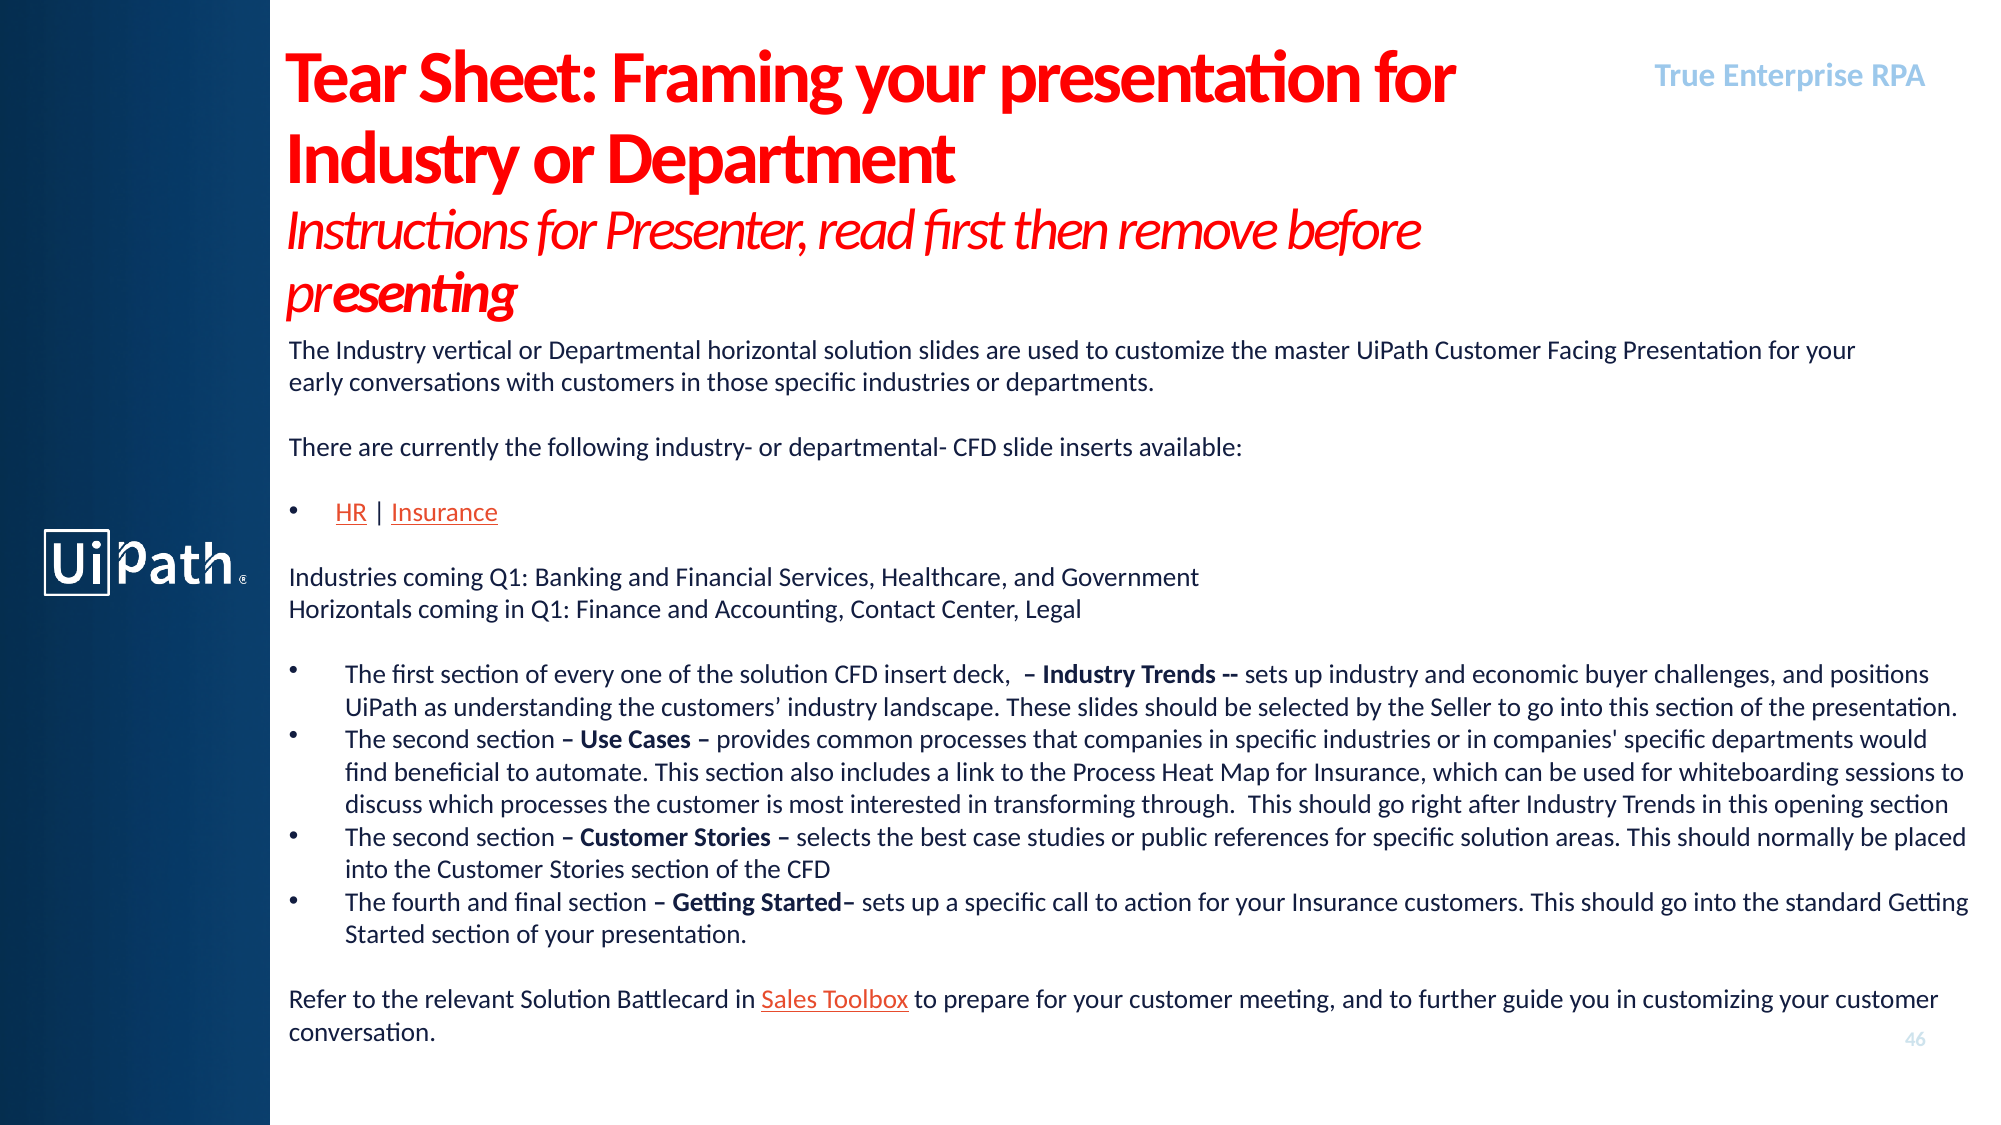

# Tear Sheet: Framing your presentation for Industry or Department Instructions for Presenter, read first then remove before presenting

The Industry vertical or Departmental horizontal solution slides are used to customize the master UiPath Customer Facing Presentation for your early conversations with customers in those specific industries or departments.

There are currently the following industry- or departmental- CFD slide inserts available:

HR | Insurance

Industries coming Q1: Banking and Financial Services, Healthcare, and Government
Horizontals coming in Q1: Finance and Accounting, Contact Center, Legal

The first section of every one of the solution CFD insert deck,  – Industry Trends -- sets up industry and economic buyer challenges, and positions UiPath as understanding the customers’ industry landscape. These slides should be selected by the Seller to go into this section of the presentation.
The second section – Use Cases – provides common processes that companies in specific industries or in companies' specific departments would find beneficial to automate. This section also includes a link to the Process Heat Map for Insurance, which can be used for whiteboarding sessions to discuss which processes the customer is most interested in transforming through.  This should go right after Industry Trends in this opening section
The second section – Customer Stories – selects the best case studies or public references for specific solution areas. This should normally be placed into the Customer Stories section of the CFD
The fourth and final section – Getting Started– sets up a specific call to action for your Insurance customers. This should go into the standard Getting Started section of your presentation.

Refer to the relevant Solution Battlecard in Sales Toolbox to prepare for your customer meeting, and to further guide you in customizing your customer conversation.